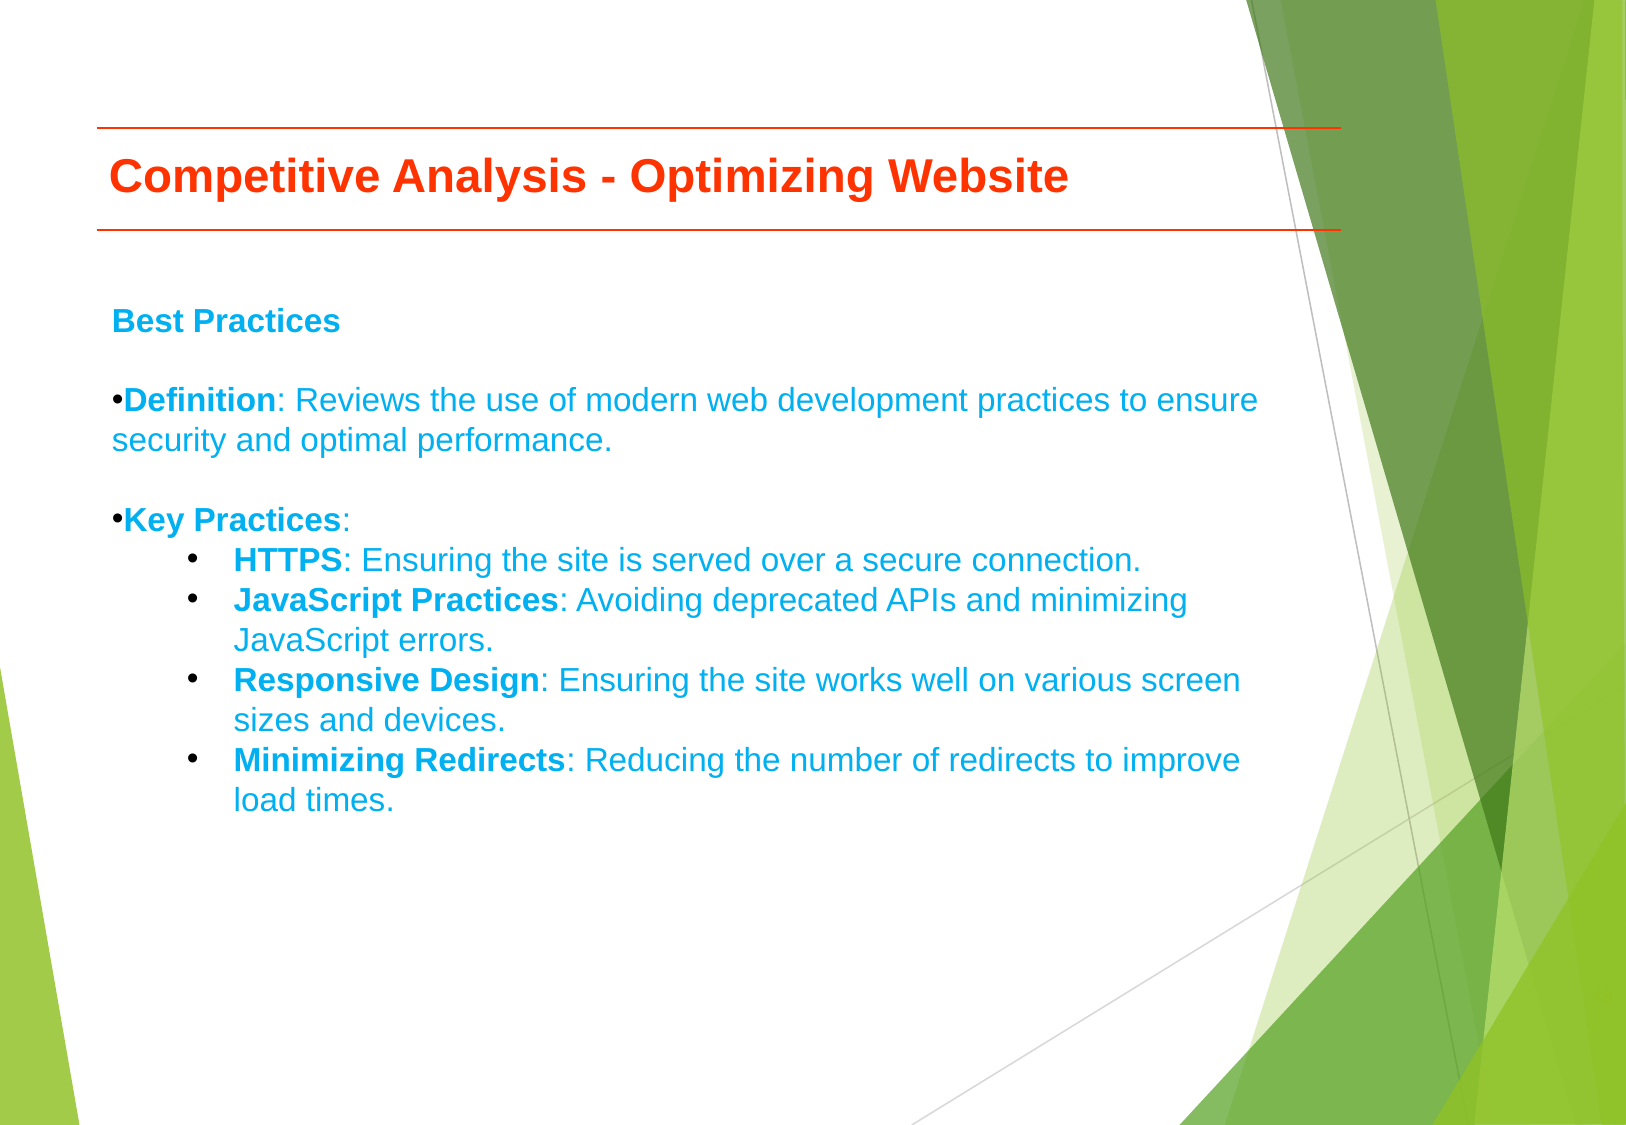

Competitive Analysis - Optimizing Website

Best Practices

Definition: Reviews the use of modern web development practices to ensure security and optimal performance.

Key Practices:
HTTPS: Ensuring the site is served over a secure connection.
JavaScript Practices: Avoiding deprecated APIs and minimizing JavaScript errors.
Responsive Design: Ensuring the site works well on various screen sizes and devices.
Minimizing Redirects: Reducing the number of redirects to improve load times.
43